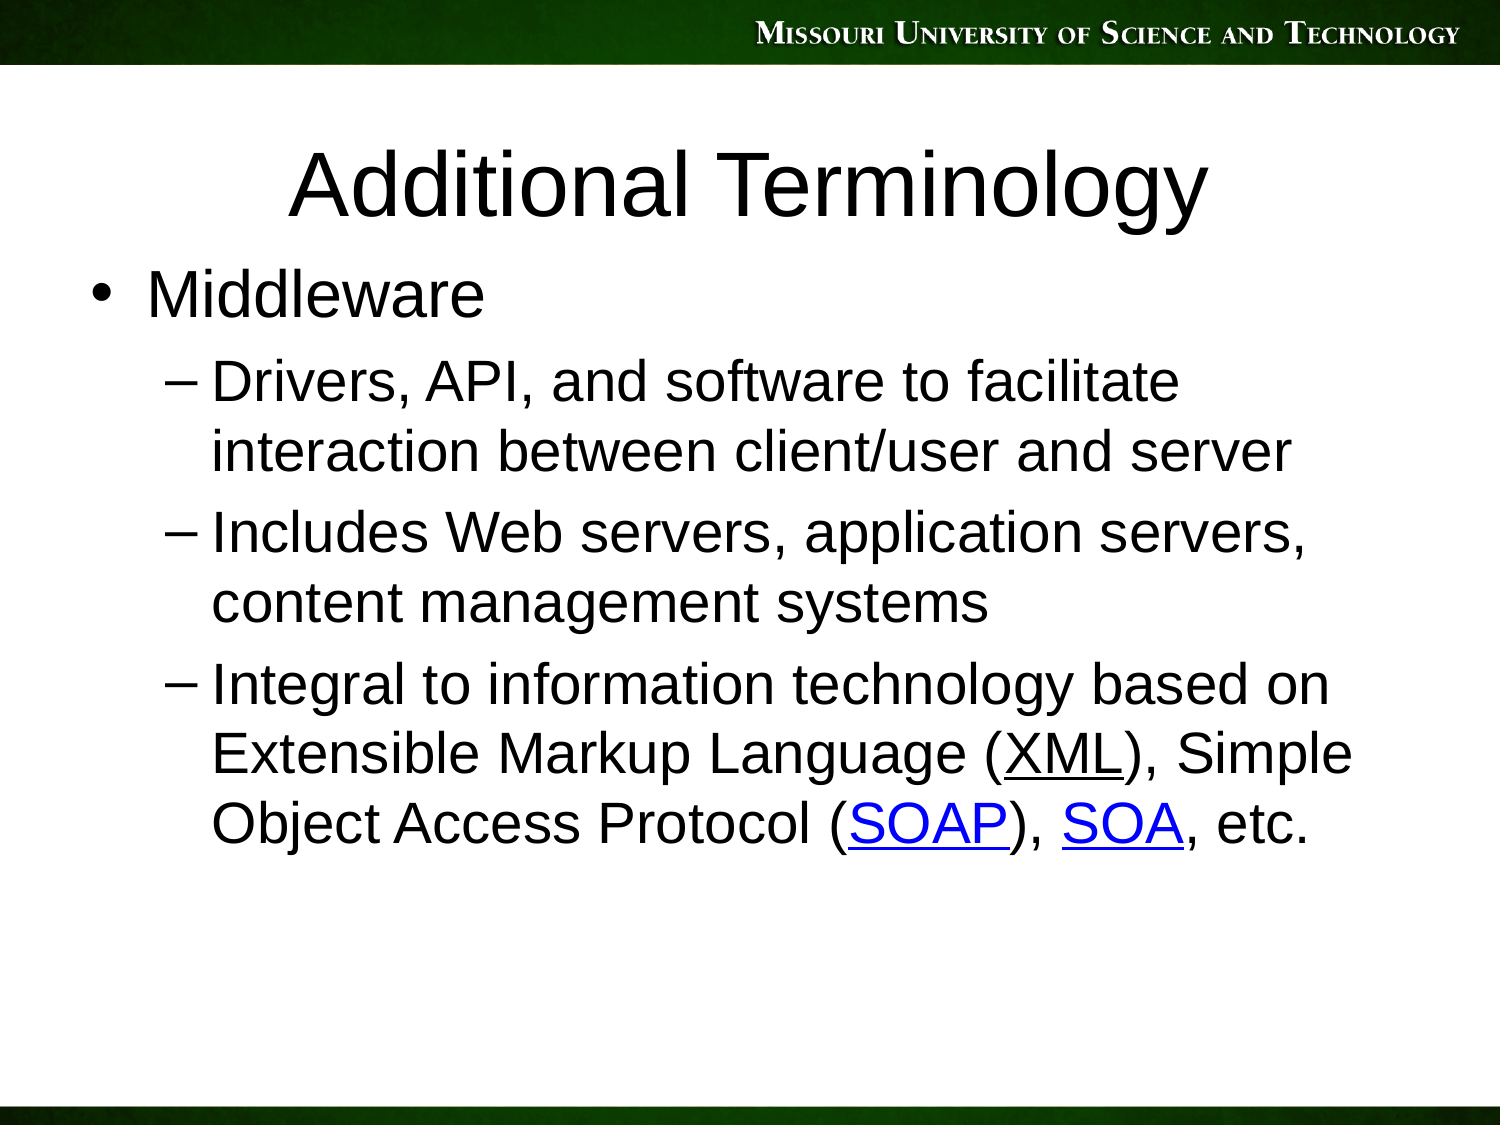

# Additional Terminology
Middleware
Drivers, API, and software to facilitate interaction between client/user and server
Includes Web servers, application servers, content management systems
Integral to information technology based on Extensible Markup Language (XML), Simple Object Access Protocol (SOAP), SOA, etc.